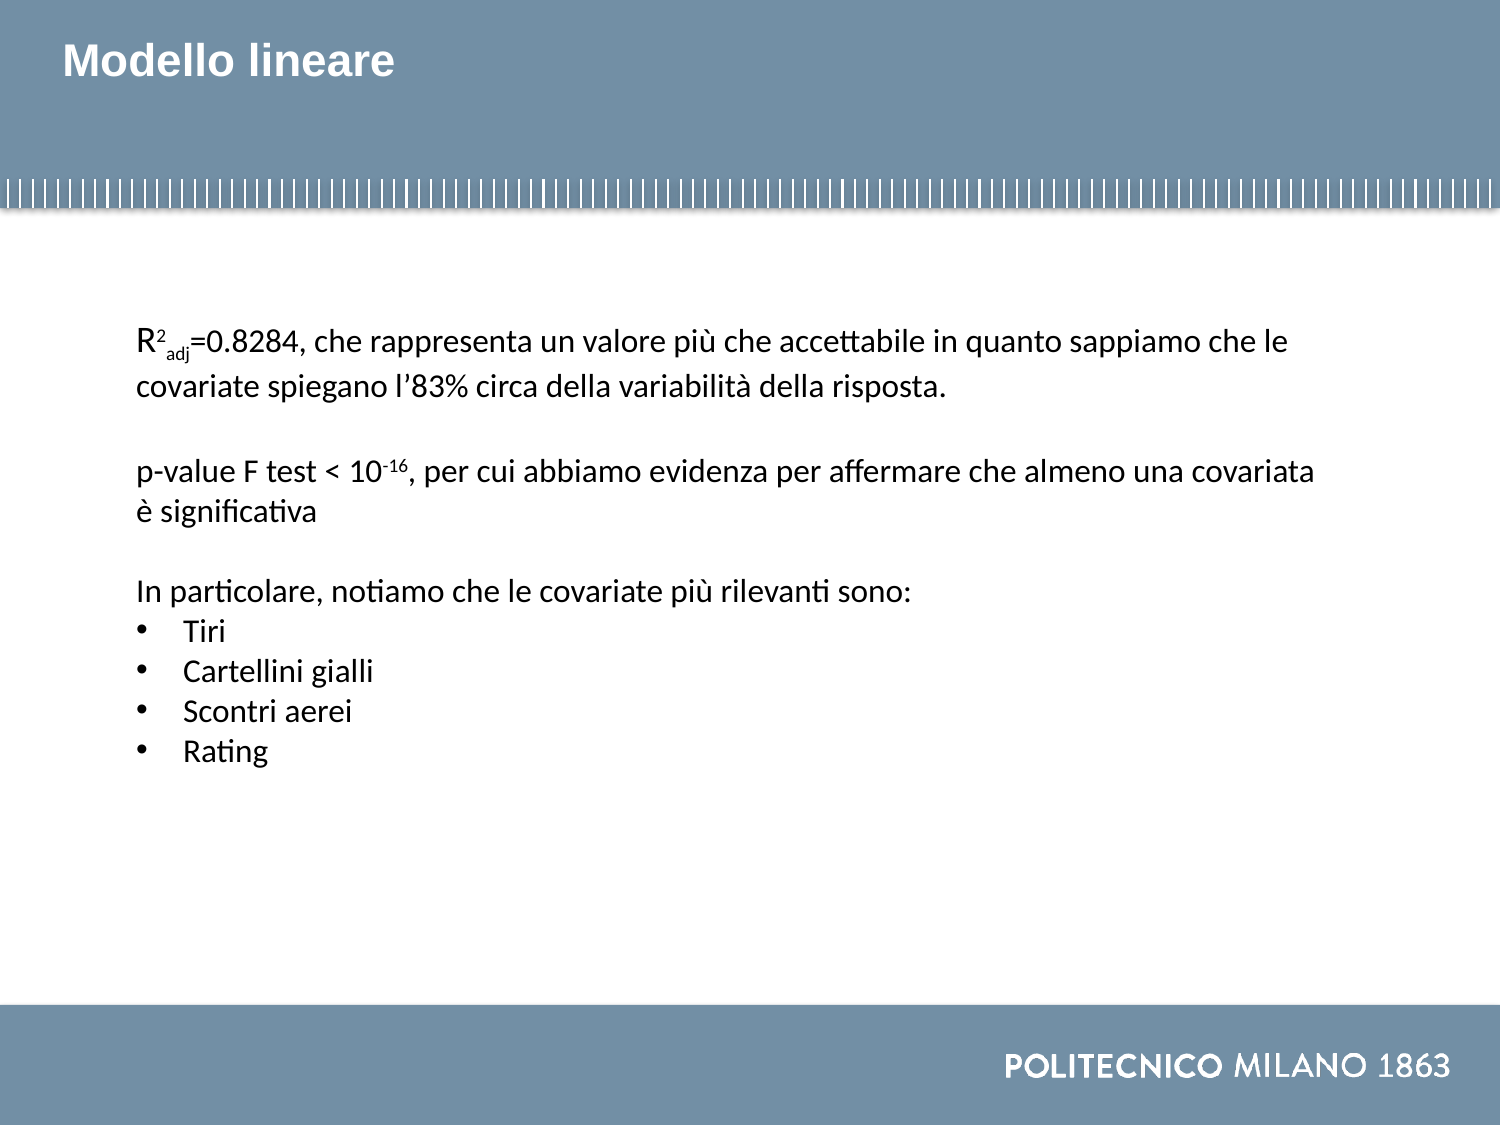

# Modello lineare
R2adj=0.8284, che rappresenta un valore più che accettabile in quanto sappiamo che le covariate spiegano l’83% circa della variabilità della risposta.

p-value F test < 10-16, per cui abbiamo evidenza per affermare che almeno una covariata è significativa

In particolare, notiamo che le covariate più rilevanti sono:
Tiri
Cartellini gialli
Scontri aerei
Rating